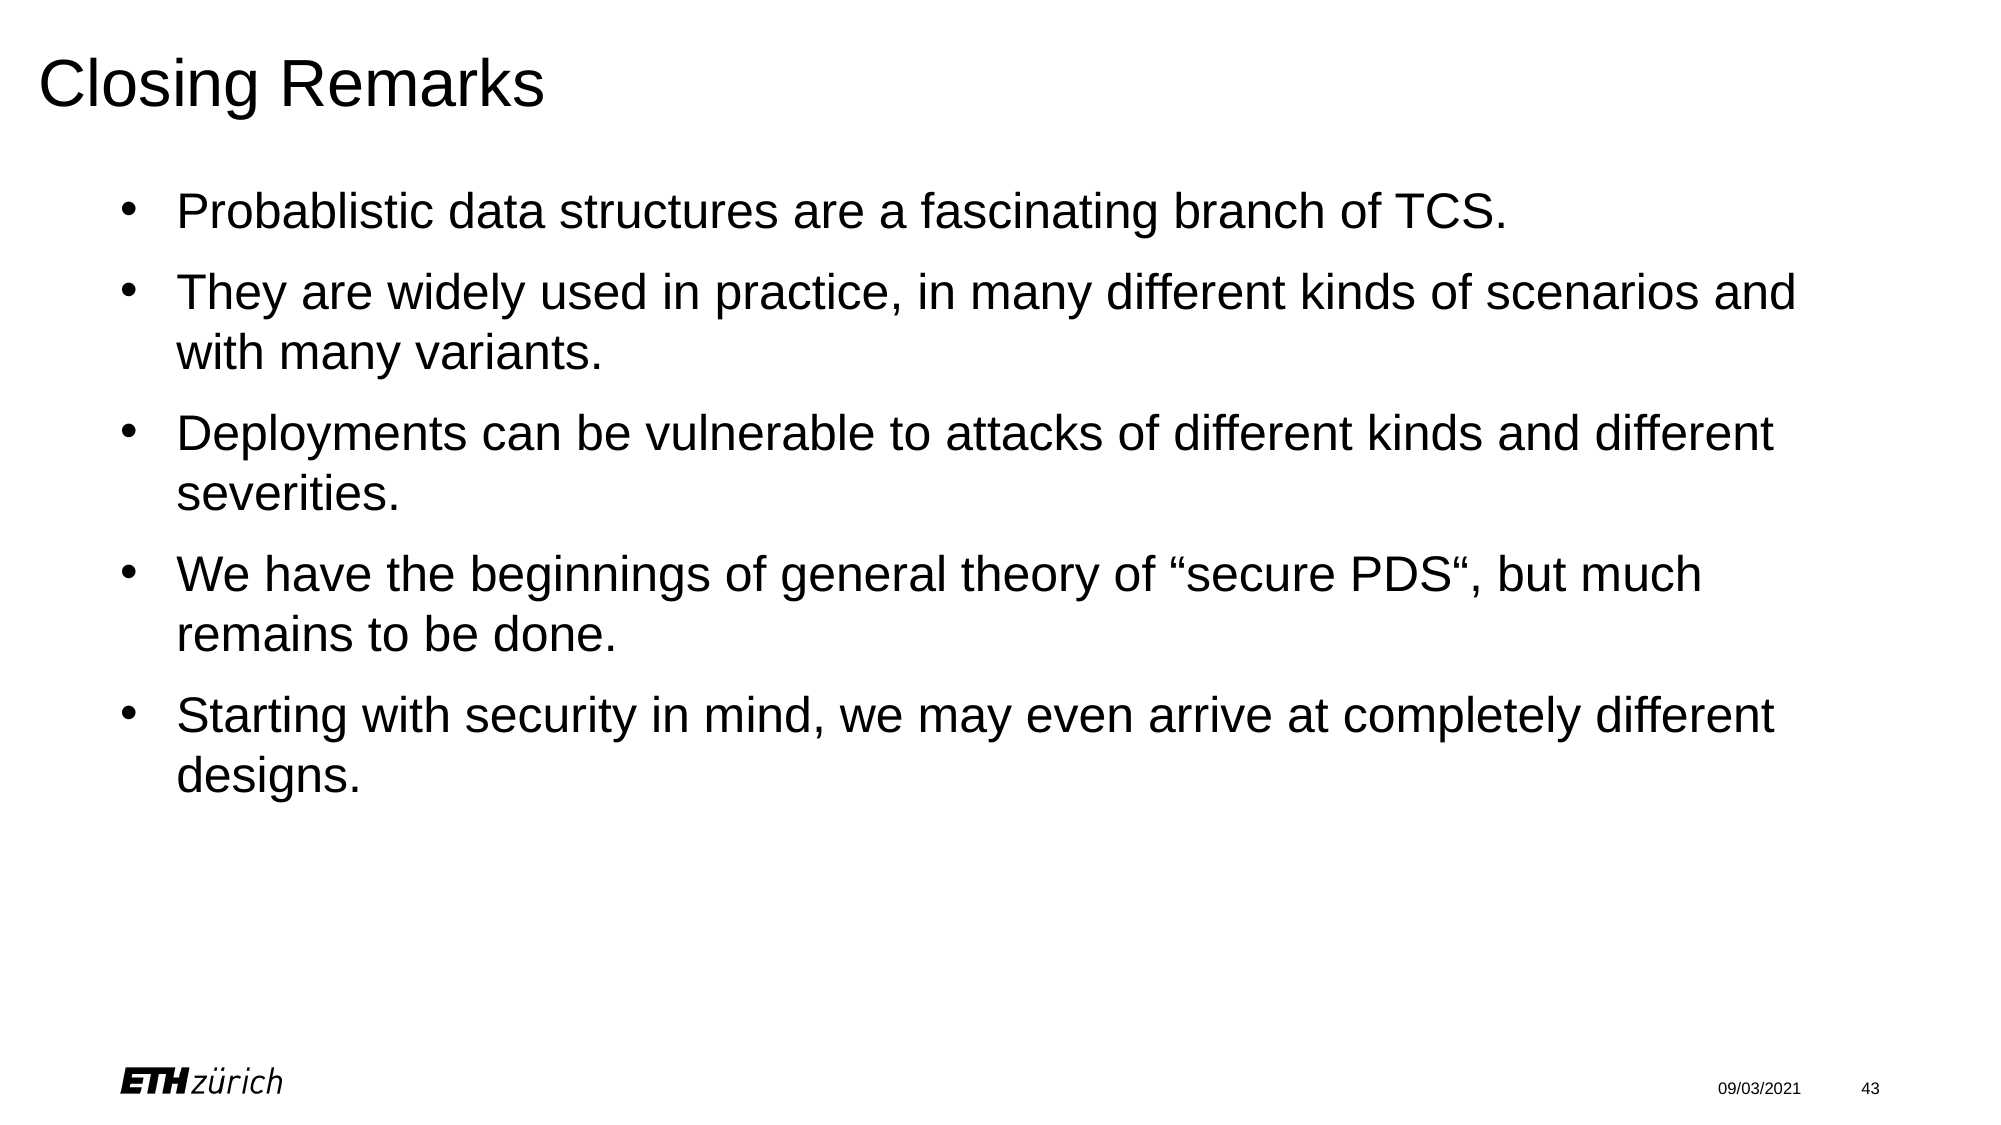

# Closing Remarks
Probablistic data structures are a fascinating branch of TCS.
They are widely used in practice, in many different kinds of scenarios and with many variants.
Deployments can be vulnerable to attacks of different kinds and different severities.
We have the beginnings of general theory of “secure PDS“, but much remains to be done.
Starting with security in mind, we may even arrive at completely different designs.

09/03/2021
43